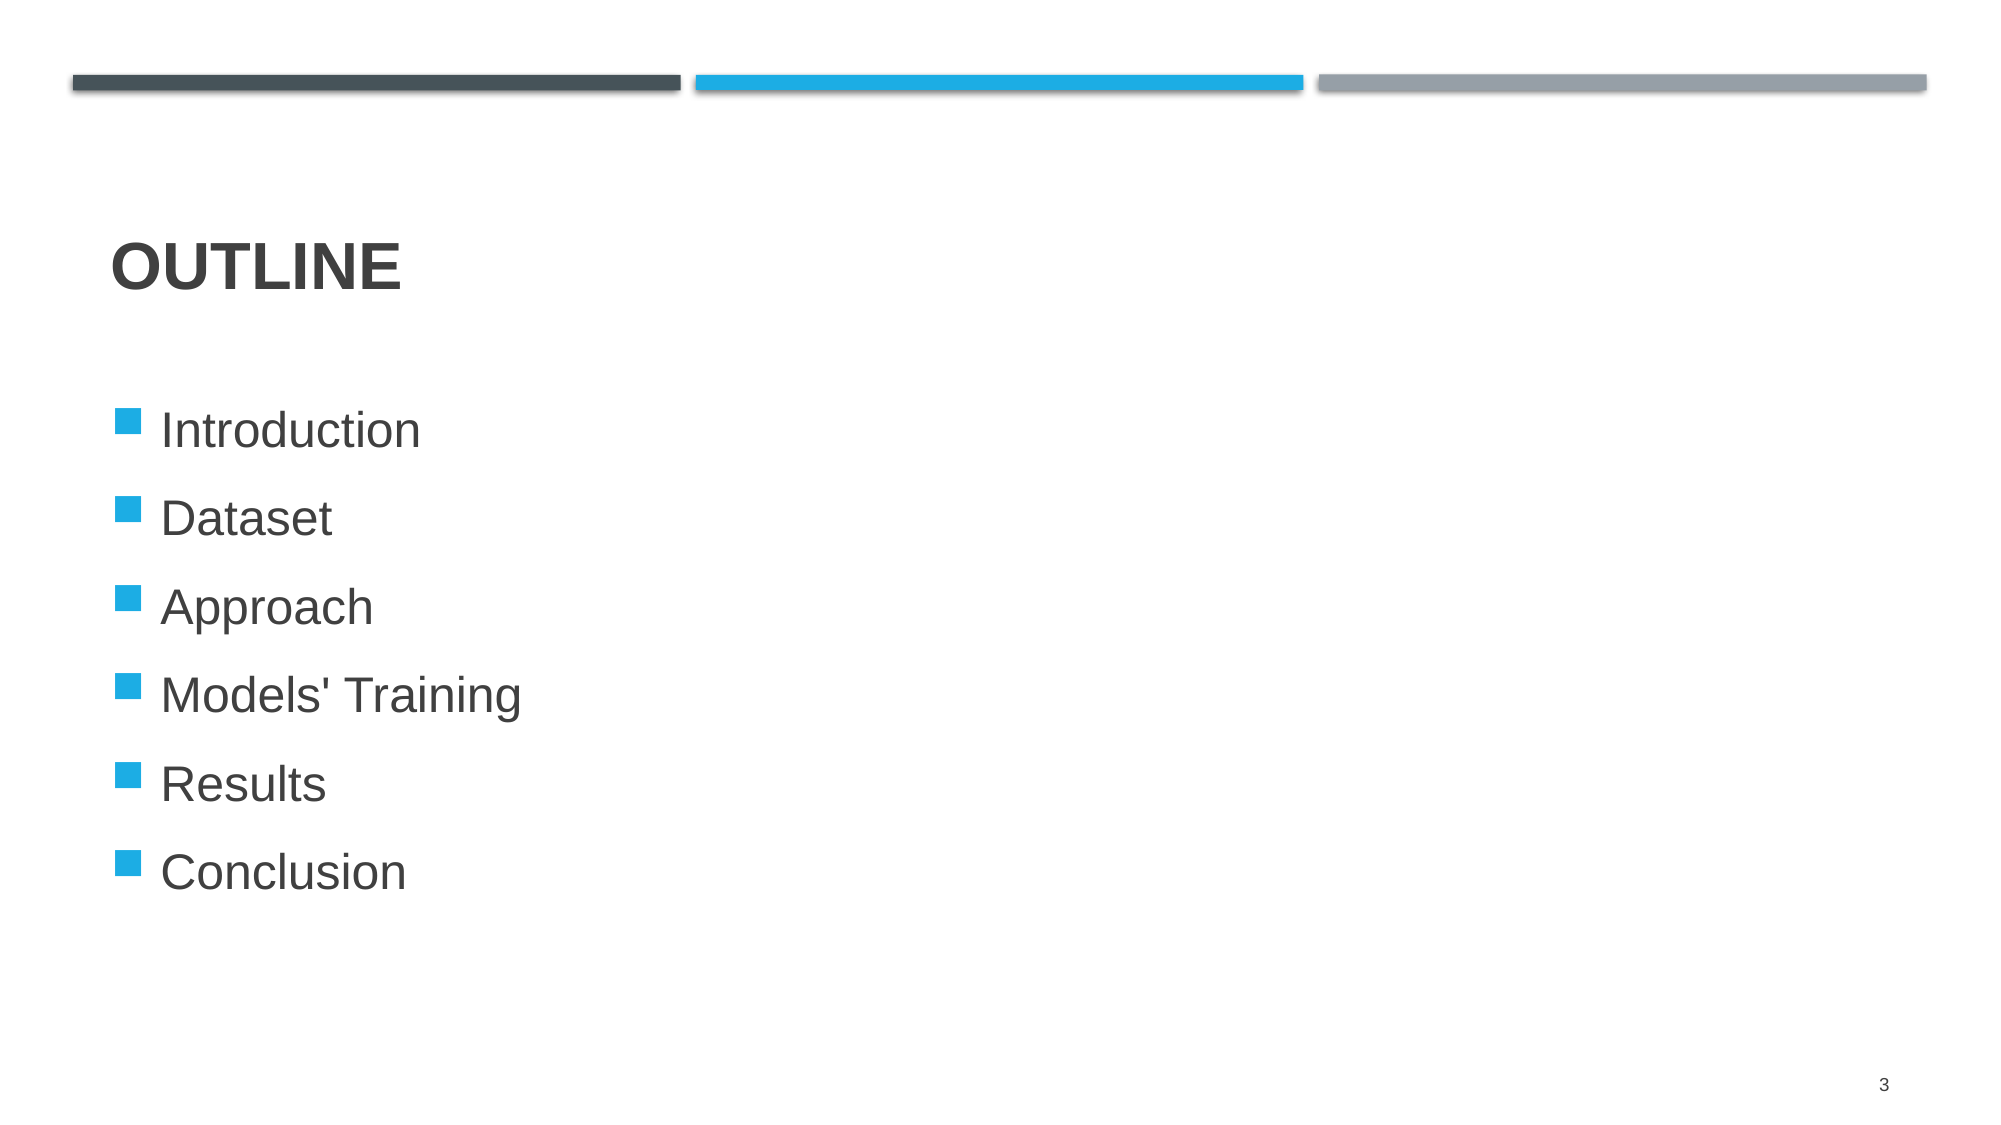

# Outline
Introduction
Dataset
Approach
Models' Training
Results
Conclusion

3